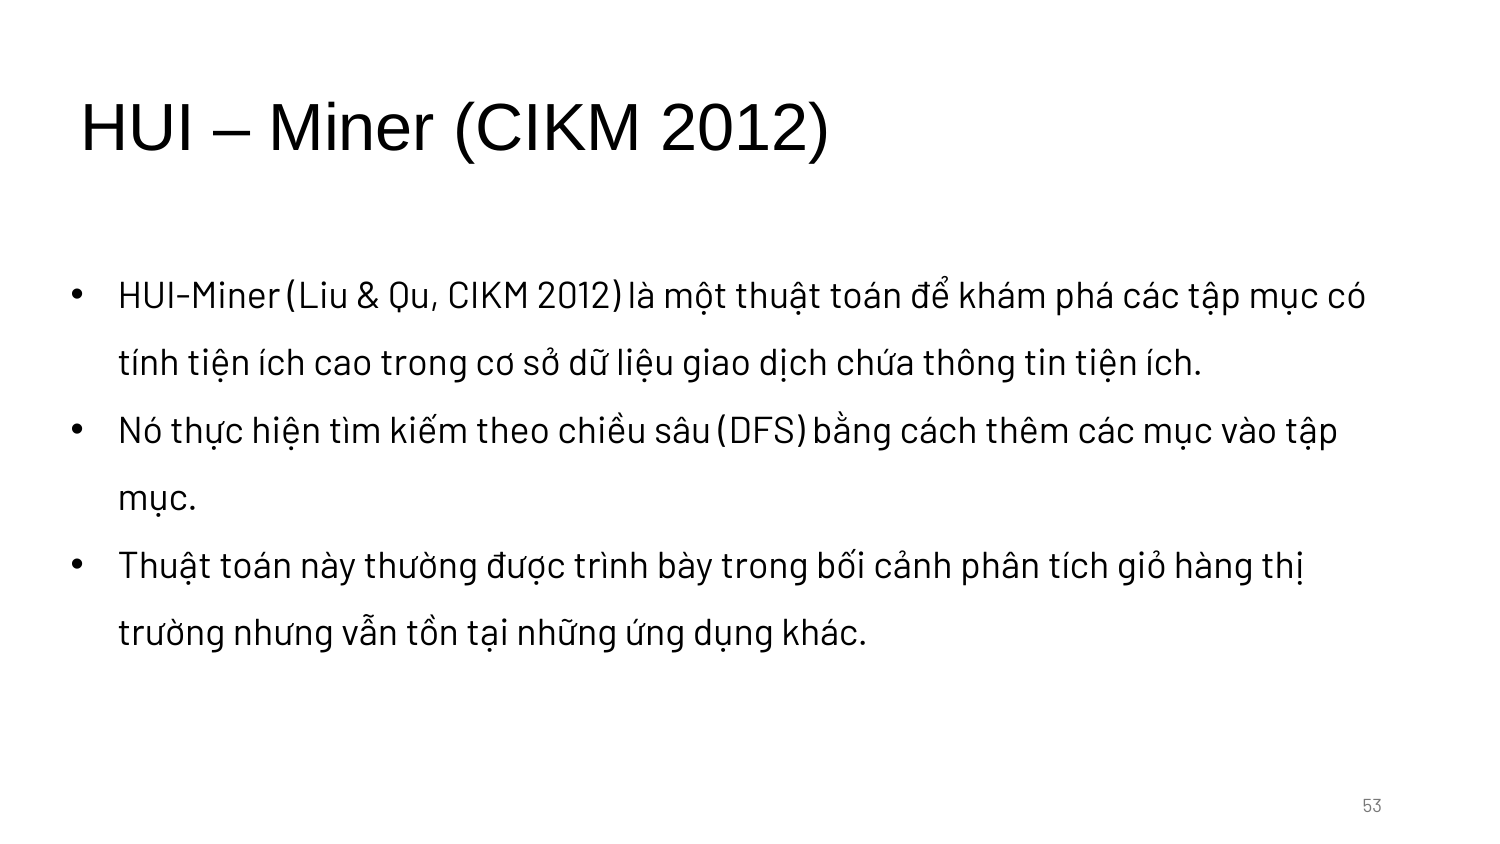

# HUI – Miner (CIKM 2012)
HUI-Miner (Liu & Qu, CIKM 2012) là một thuật toán để khám phá các tập mục có tính tiện ích cao trong cơ sở dữ liệu giao dịch chứa thông tin tiện ích.
Nó thực hiện tìm kiếm theo chiều sâu (DFS) bằng cách thêm các mục vào tập mục.
Thuật toán này thường được trình bày trong bối cảnh phân tích giỏ hàng thị trường nhưng vẫn tồn tại những ứng dụng khác.
53